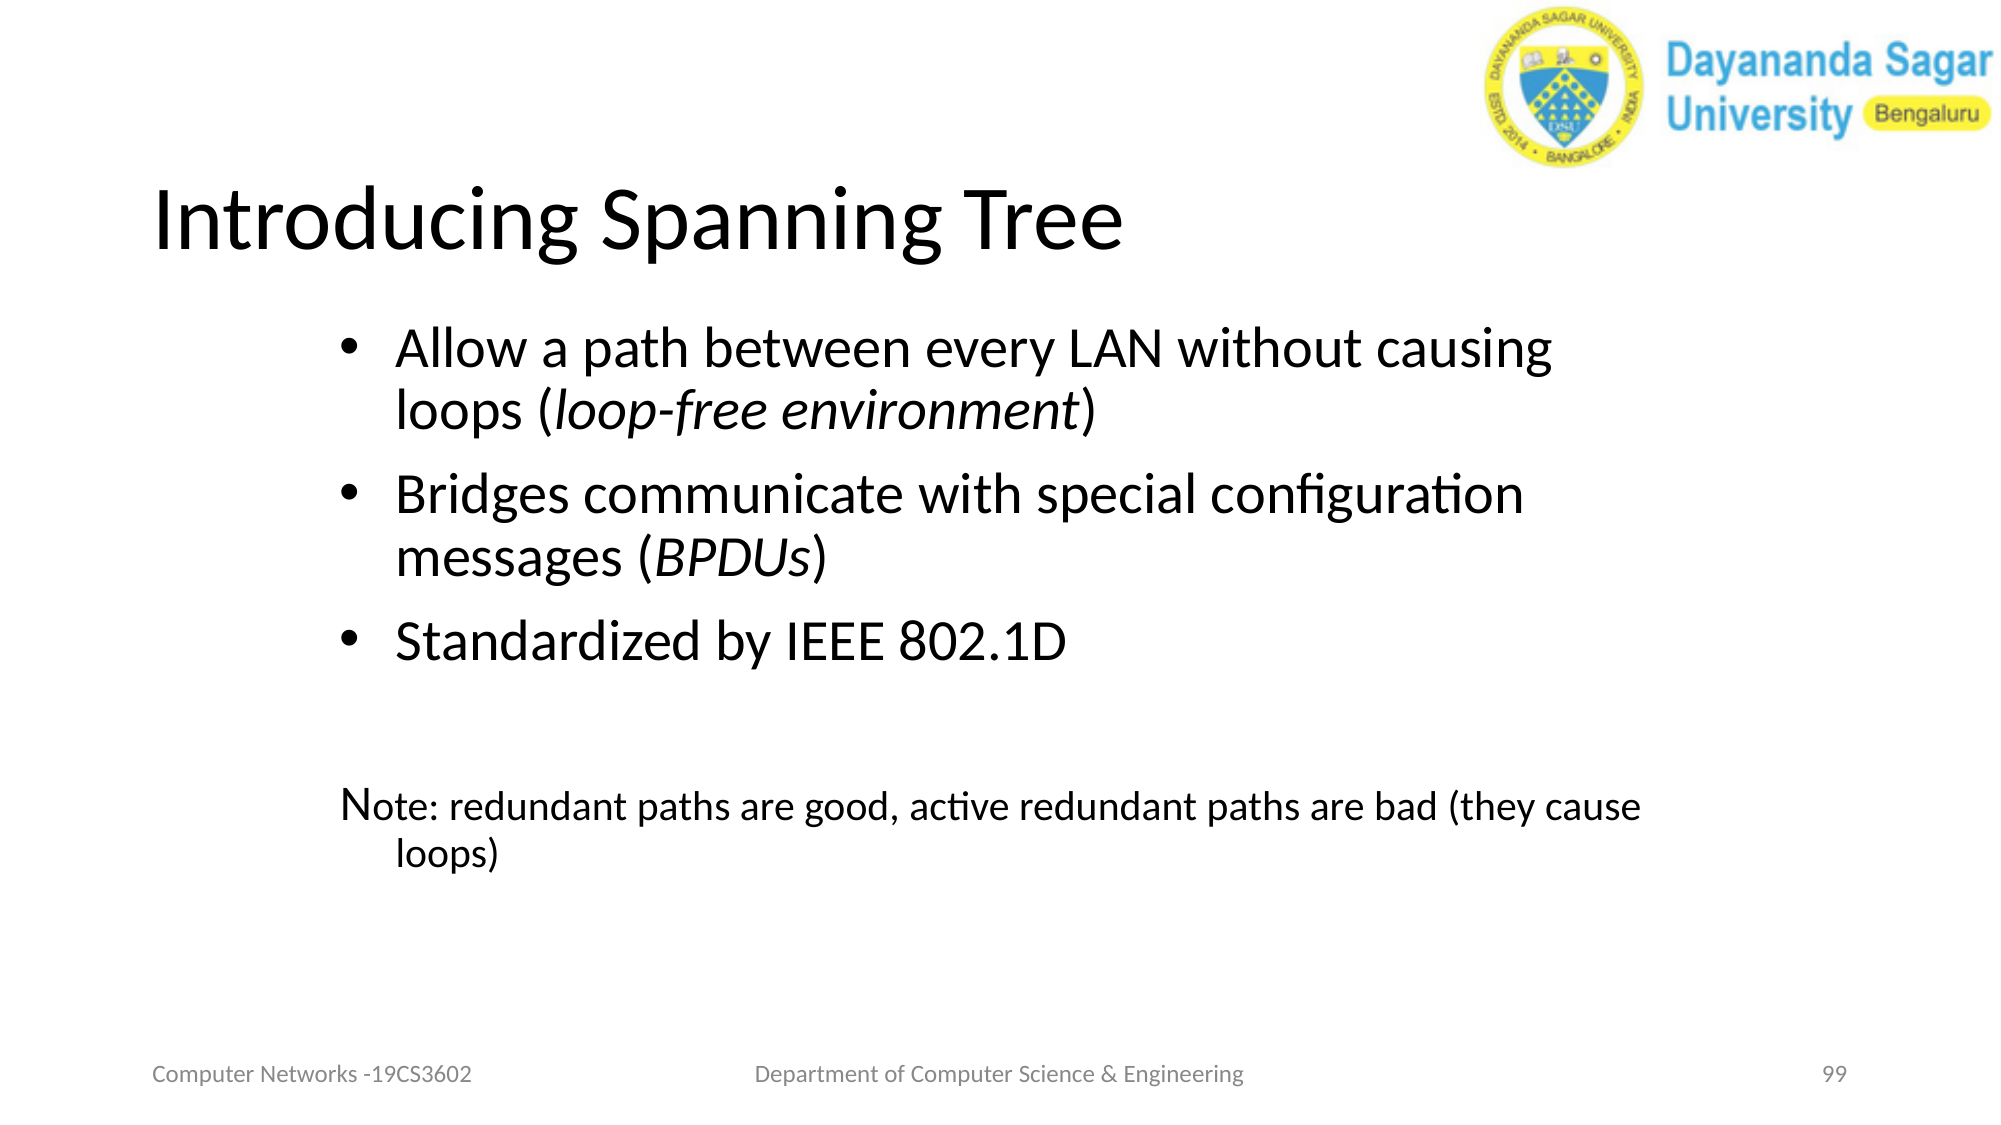

# Introducing Spanning Tree
Allow a path between every LAN without causing loops (loop-free environment)
Bridges communicate with special configuration messages (BPDUs)
Standardized by IEEE 802.1D

Note: redundant paths are good, active redundant paths are bad (they cause loops)

Computer Networks -19CS3602
Department of Computer Science & Engineering
99